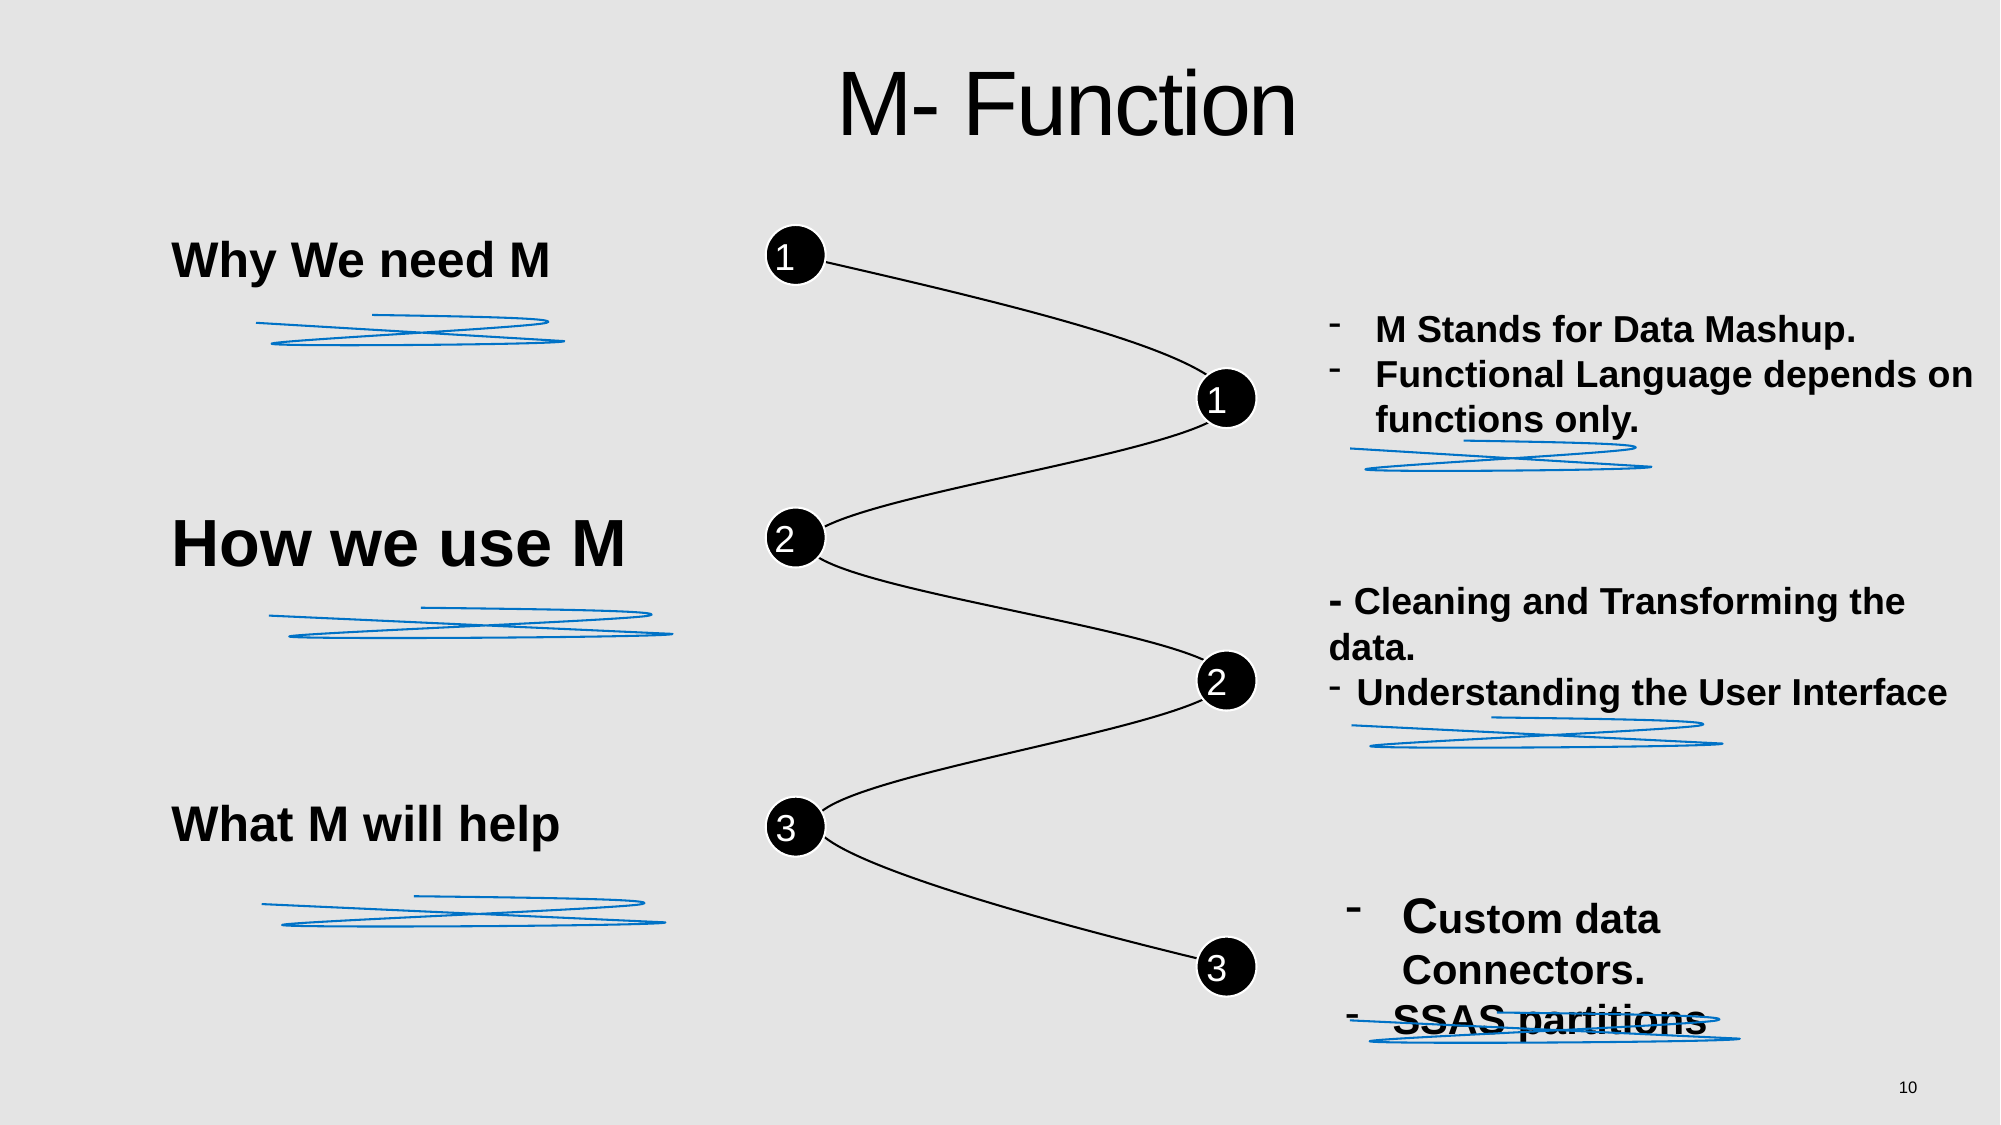

# M- Function
Why We need M
1

M Stands for Data Mashup.
Functional Language depends on functions only.

1

How we use M
2
- Cleaning and Transforming the data.
Understanding the User Interface

2

What M will help
3

Custom data Connectors.
SSAS partitions
3